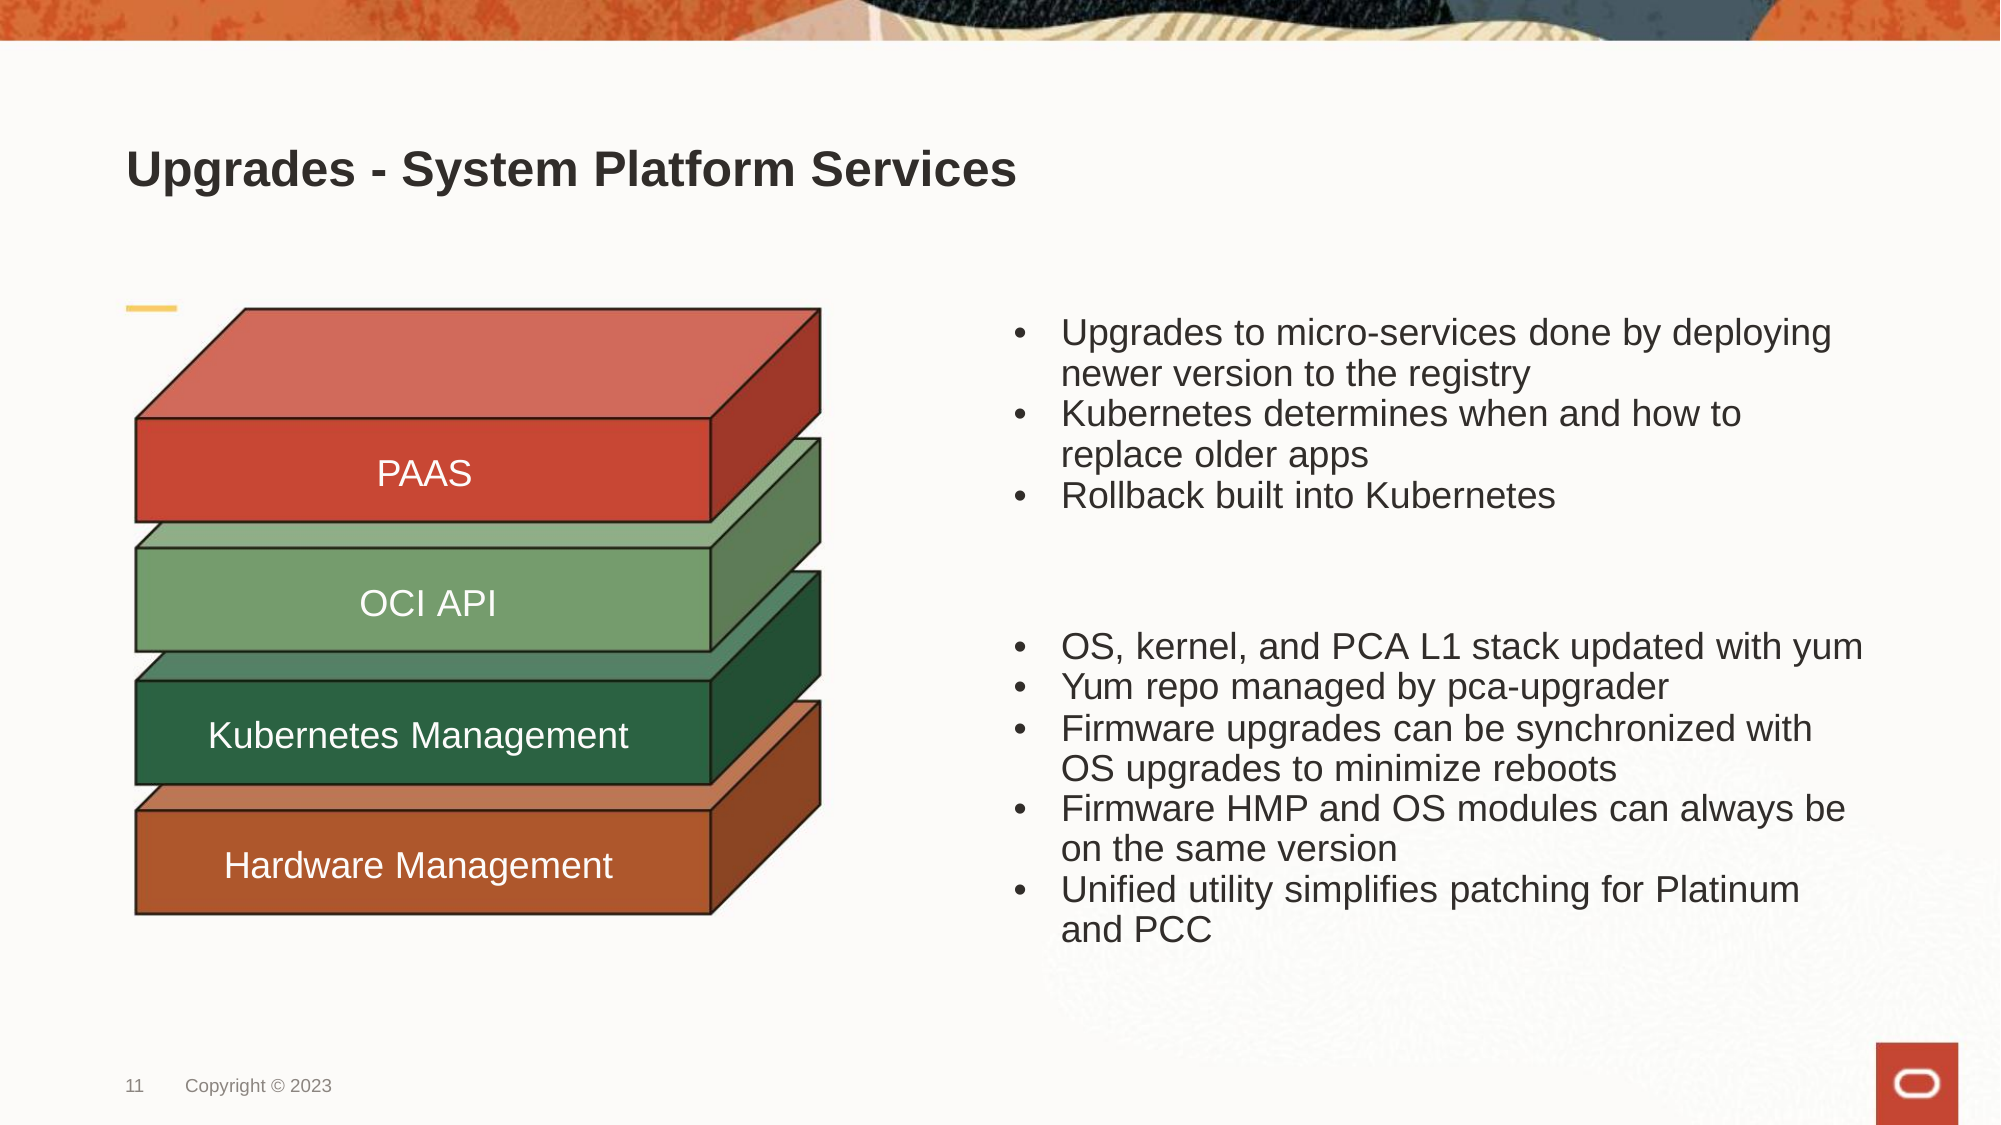

Upgrades - System Platform Services
• Upgrades to micro-services done by deploying
newer version to the registry
• Kubernetes determines when and how to
replace older apps
• Rollback built into Kubernetes
PAAS
OCI API
• OS, kernel, and PCA L1 stack updated with yum
• Yum repo managed by pca-upgrader
• Firmware upgrades can be synchronized with
OS upgrades to minimize reboots
Kubernetes Management
Hardware Management
• Firmware HMP and OS modules can always be
on the same version
• Unified utility simplifies patching for Platinum
and PCC
11
Copyright © 2023